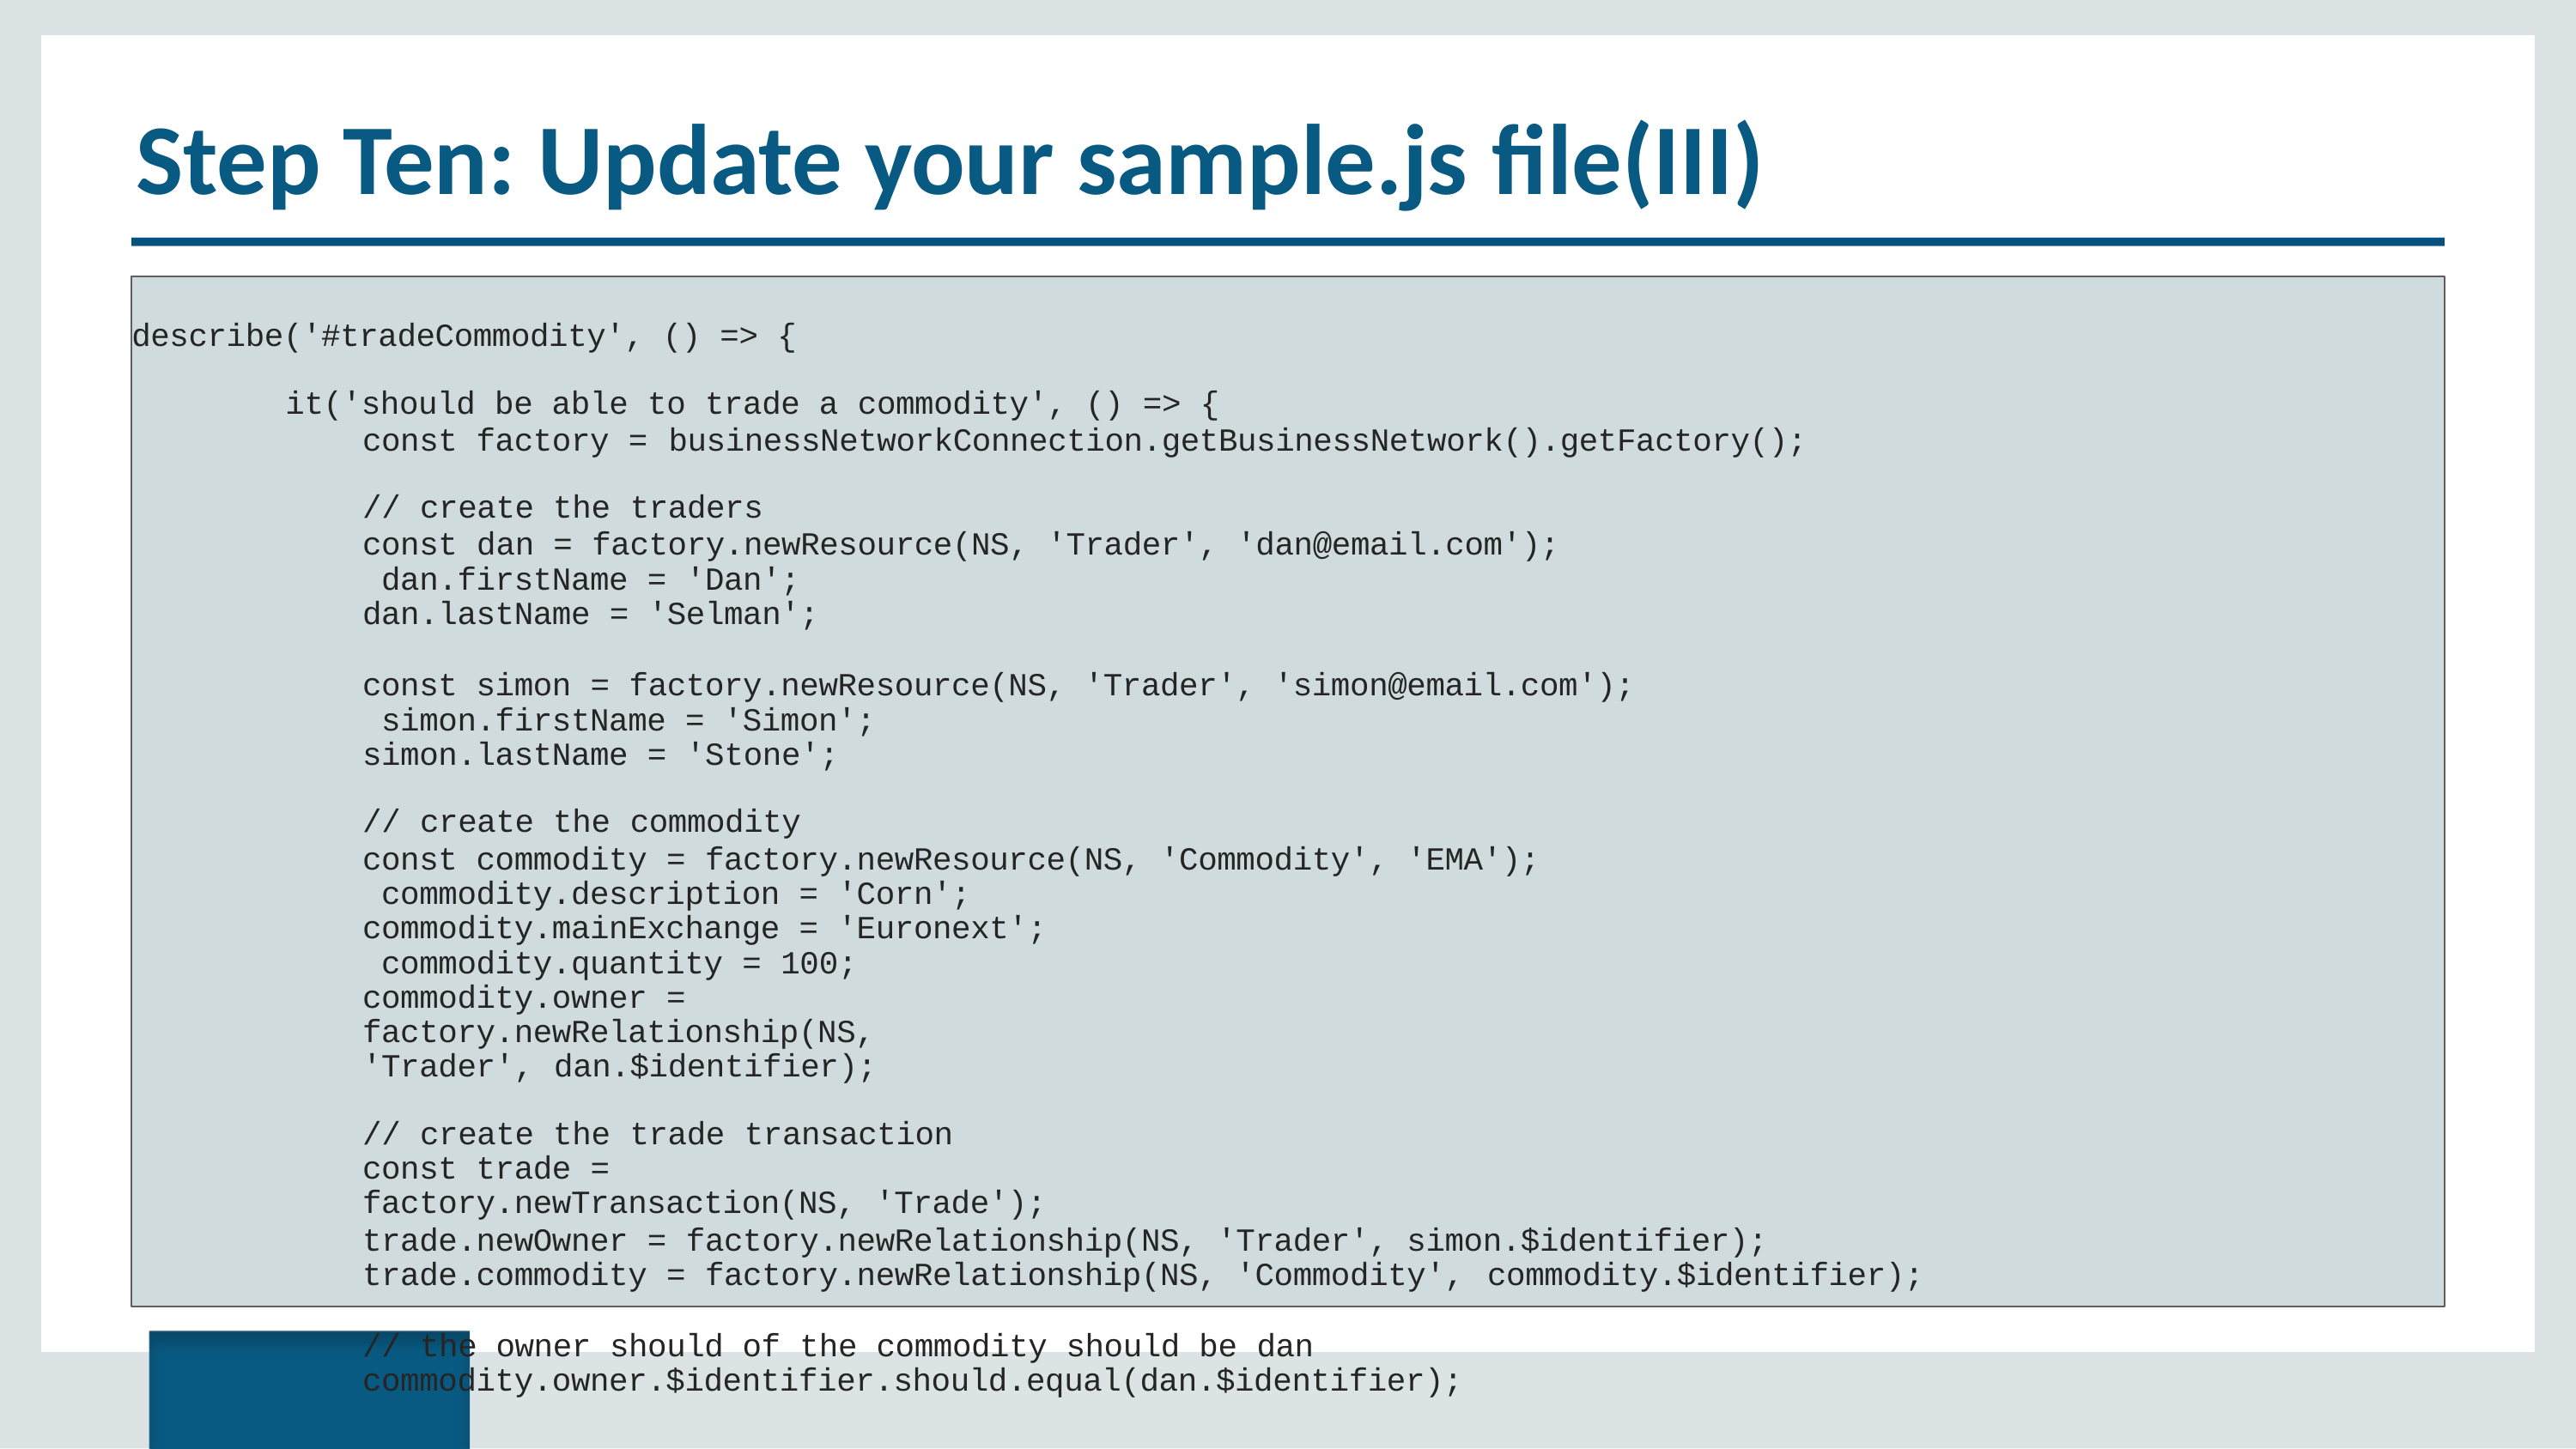

# Step Ten: Update your sample.js file(III)

describe('#tradeCommodity', () => {
it('should be able to trade a commodity', () => {
const factory = businessNetworkConnection.getBusinessNetwork().getFactory();
// create the traders
const dan = factory.newResource(NS, 'Trader', 'dan@email.com');  dan.firstName = 'Dan';
dan.lastName = 'Selman';

const simon = factory.newResource(NS, 'Trader', 'simon@email.com');  simon.firstName = 'Simon';
simon.lastName = 'Stone';
// create the commodity
const commodity = factory.newResource(NS, 'Commodity', 'EMA');  commodity.description = 'Corn';
commodity.mainExchange = 'Euronext';  commodity.quantity = 100;
commodity.owner = factory.newRelationship(NS, 'Trader', dan.$identifier);
// create the trade transaction
const trade = factory.newTransaction(NS, 'Trade');
trade.newOwner = factory.newRelationship(NS, 'Trader', simon.$identifier);  trade.commodity = factory.newRelationship(NS, 'Commodity', commodity.$identifier);

// the owner should of the commodity should be dan  commodity.owner.$identifier.should.equal(dan.$identifier);

Copyright © 2017, edureka and/or its affiliates. All rights reserved.